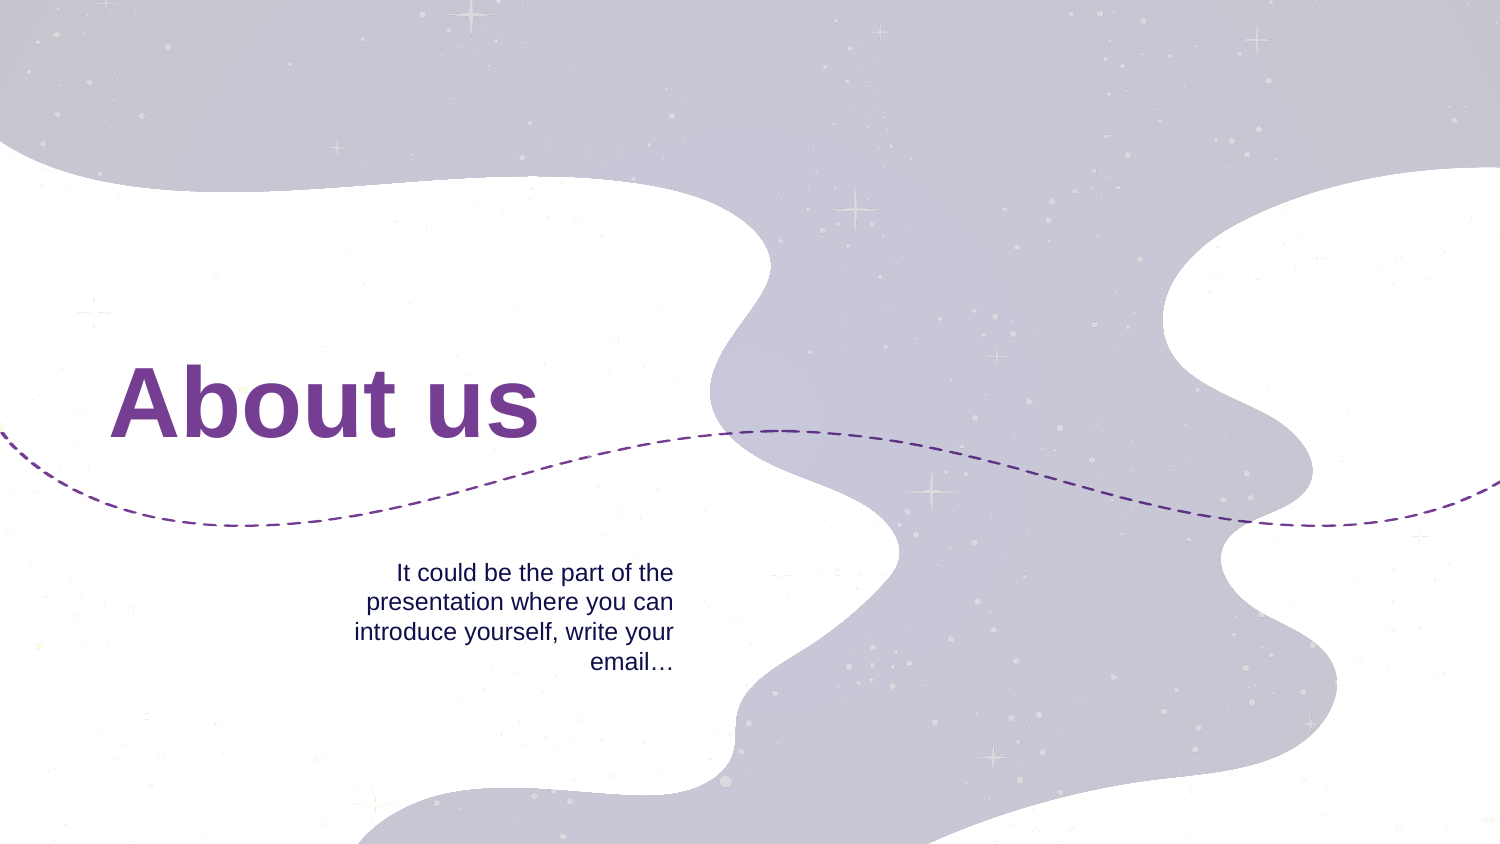

# About us
It could be the part of the presentation where you can introduce yourself, write your email…